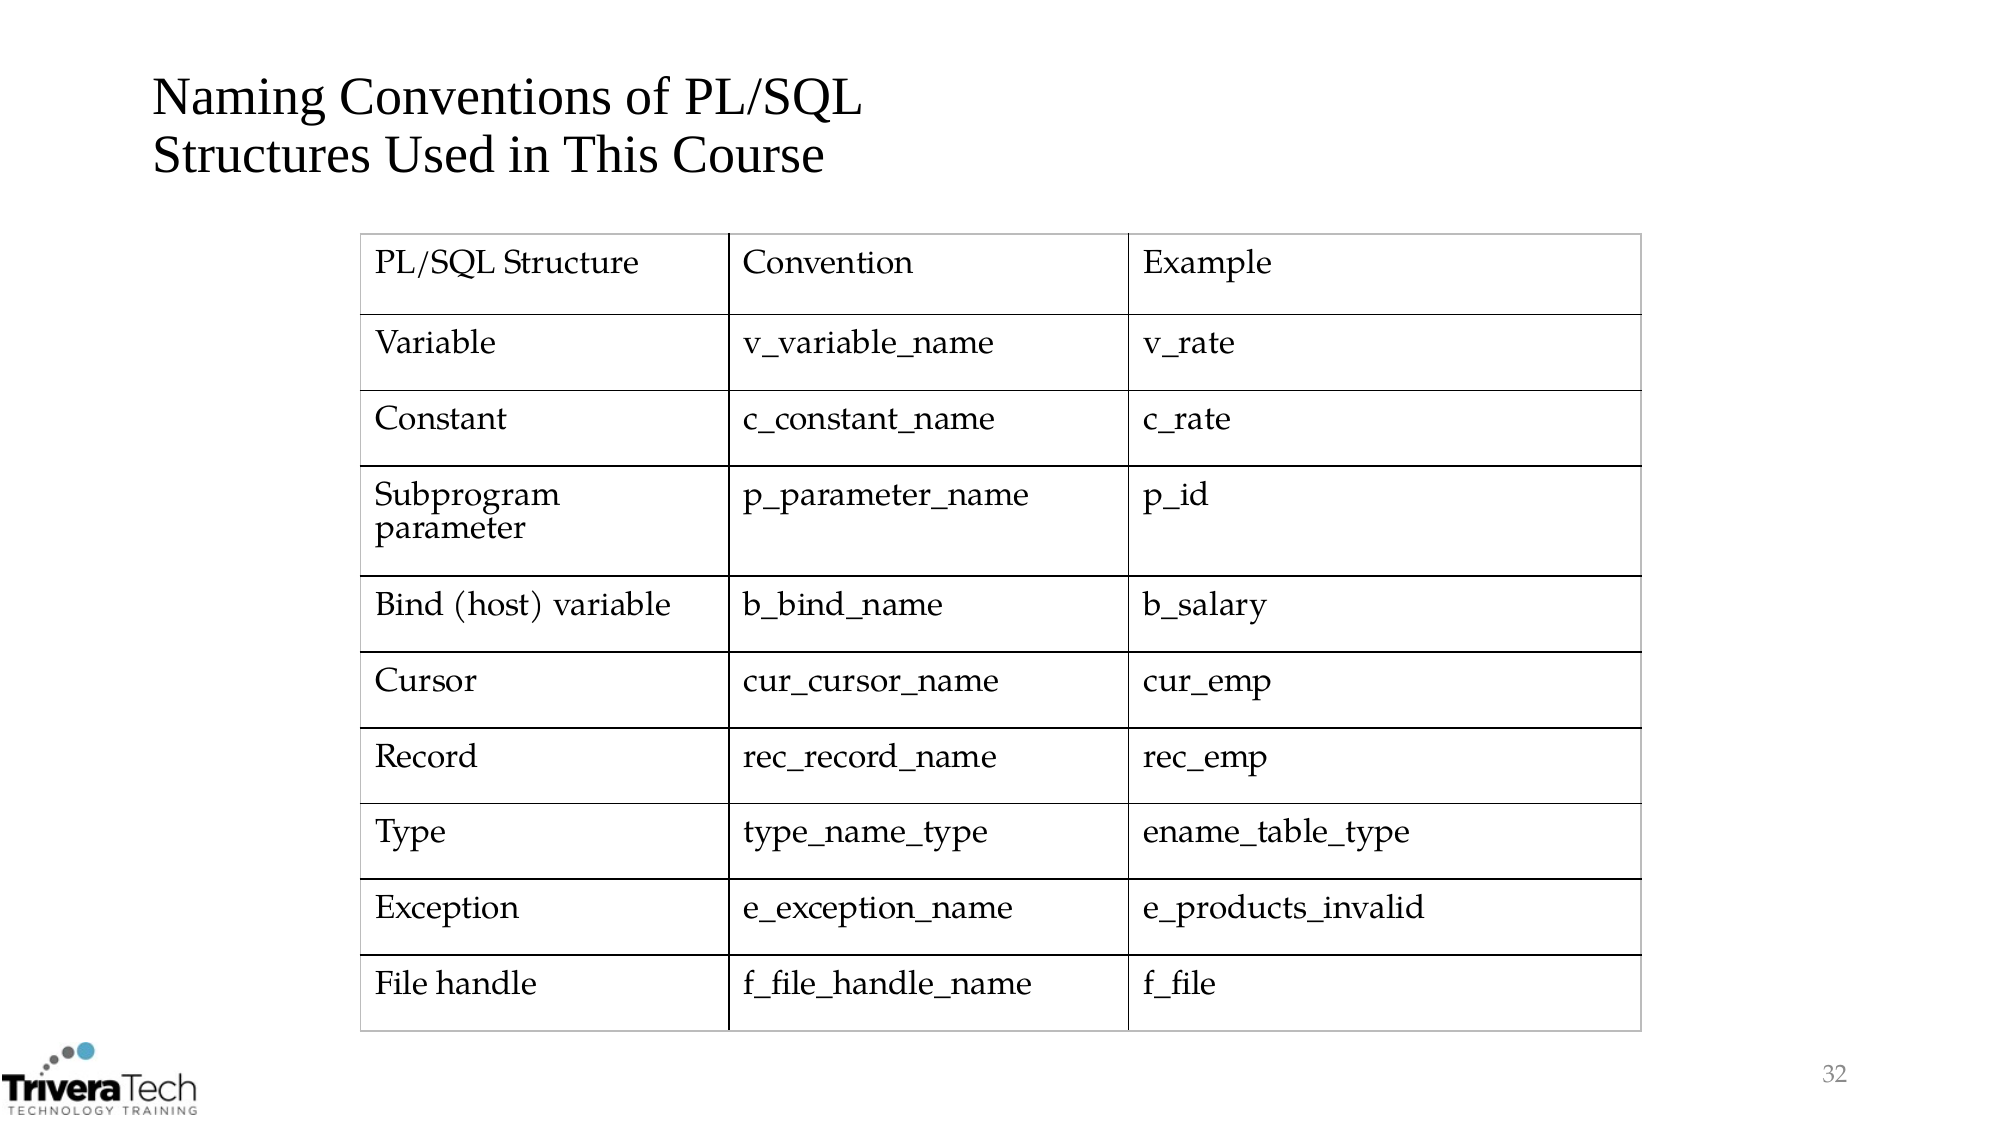

# Naming Conventions of PL/SQL Structures Used in This Course
| PL/SQL Structure | Convention | Example |
| --- | --- | --- |
| Variable | v\_variable\_name | v\_rate |
| Constant | c\_constant\_name | c\_rate |
| Subprogram parameter | p\_parameter\_name | p\_id |
| Bind (host) variable | b\_bind\_name | b\_salary |
| Cursor | cur\_cursor\_name | cur\_emp |
| Record | rec\_record\_name | rec\_emp |
| Type | type\_name\_type | ename\_table\_type |
| Exception | e\_exception\_name | e\_products\_invalid |
| File handle | f\_file\_handle\_name | f\_file |
32